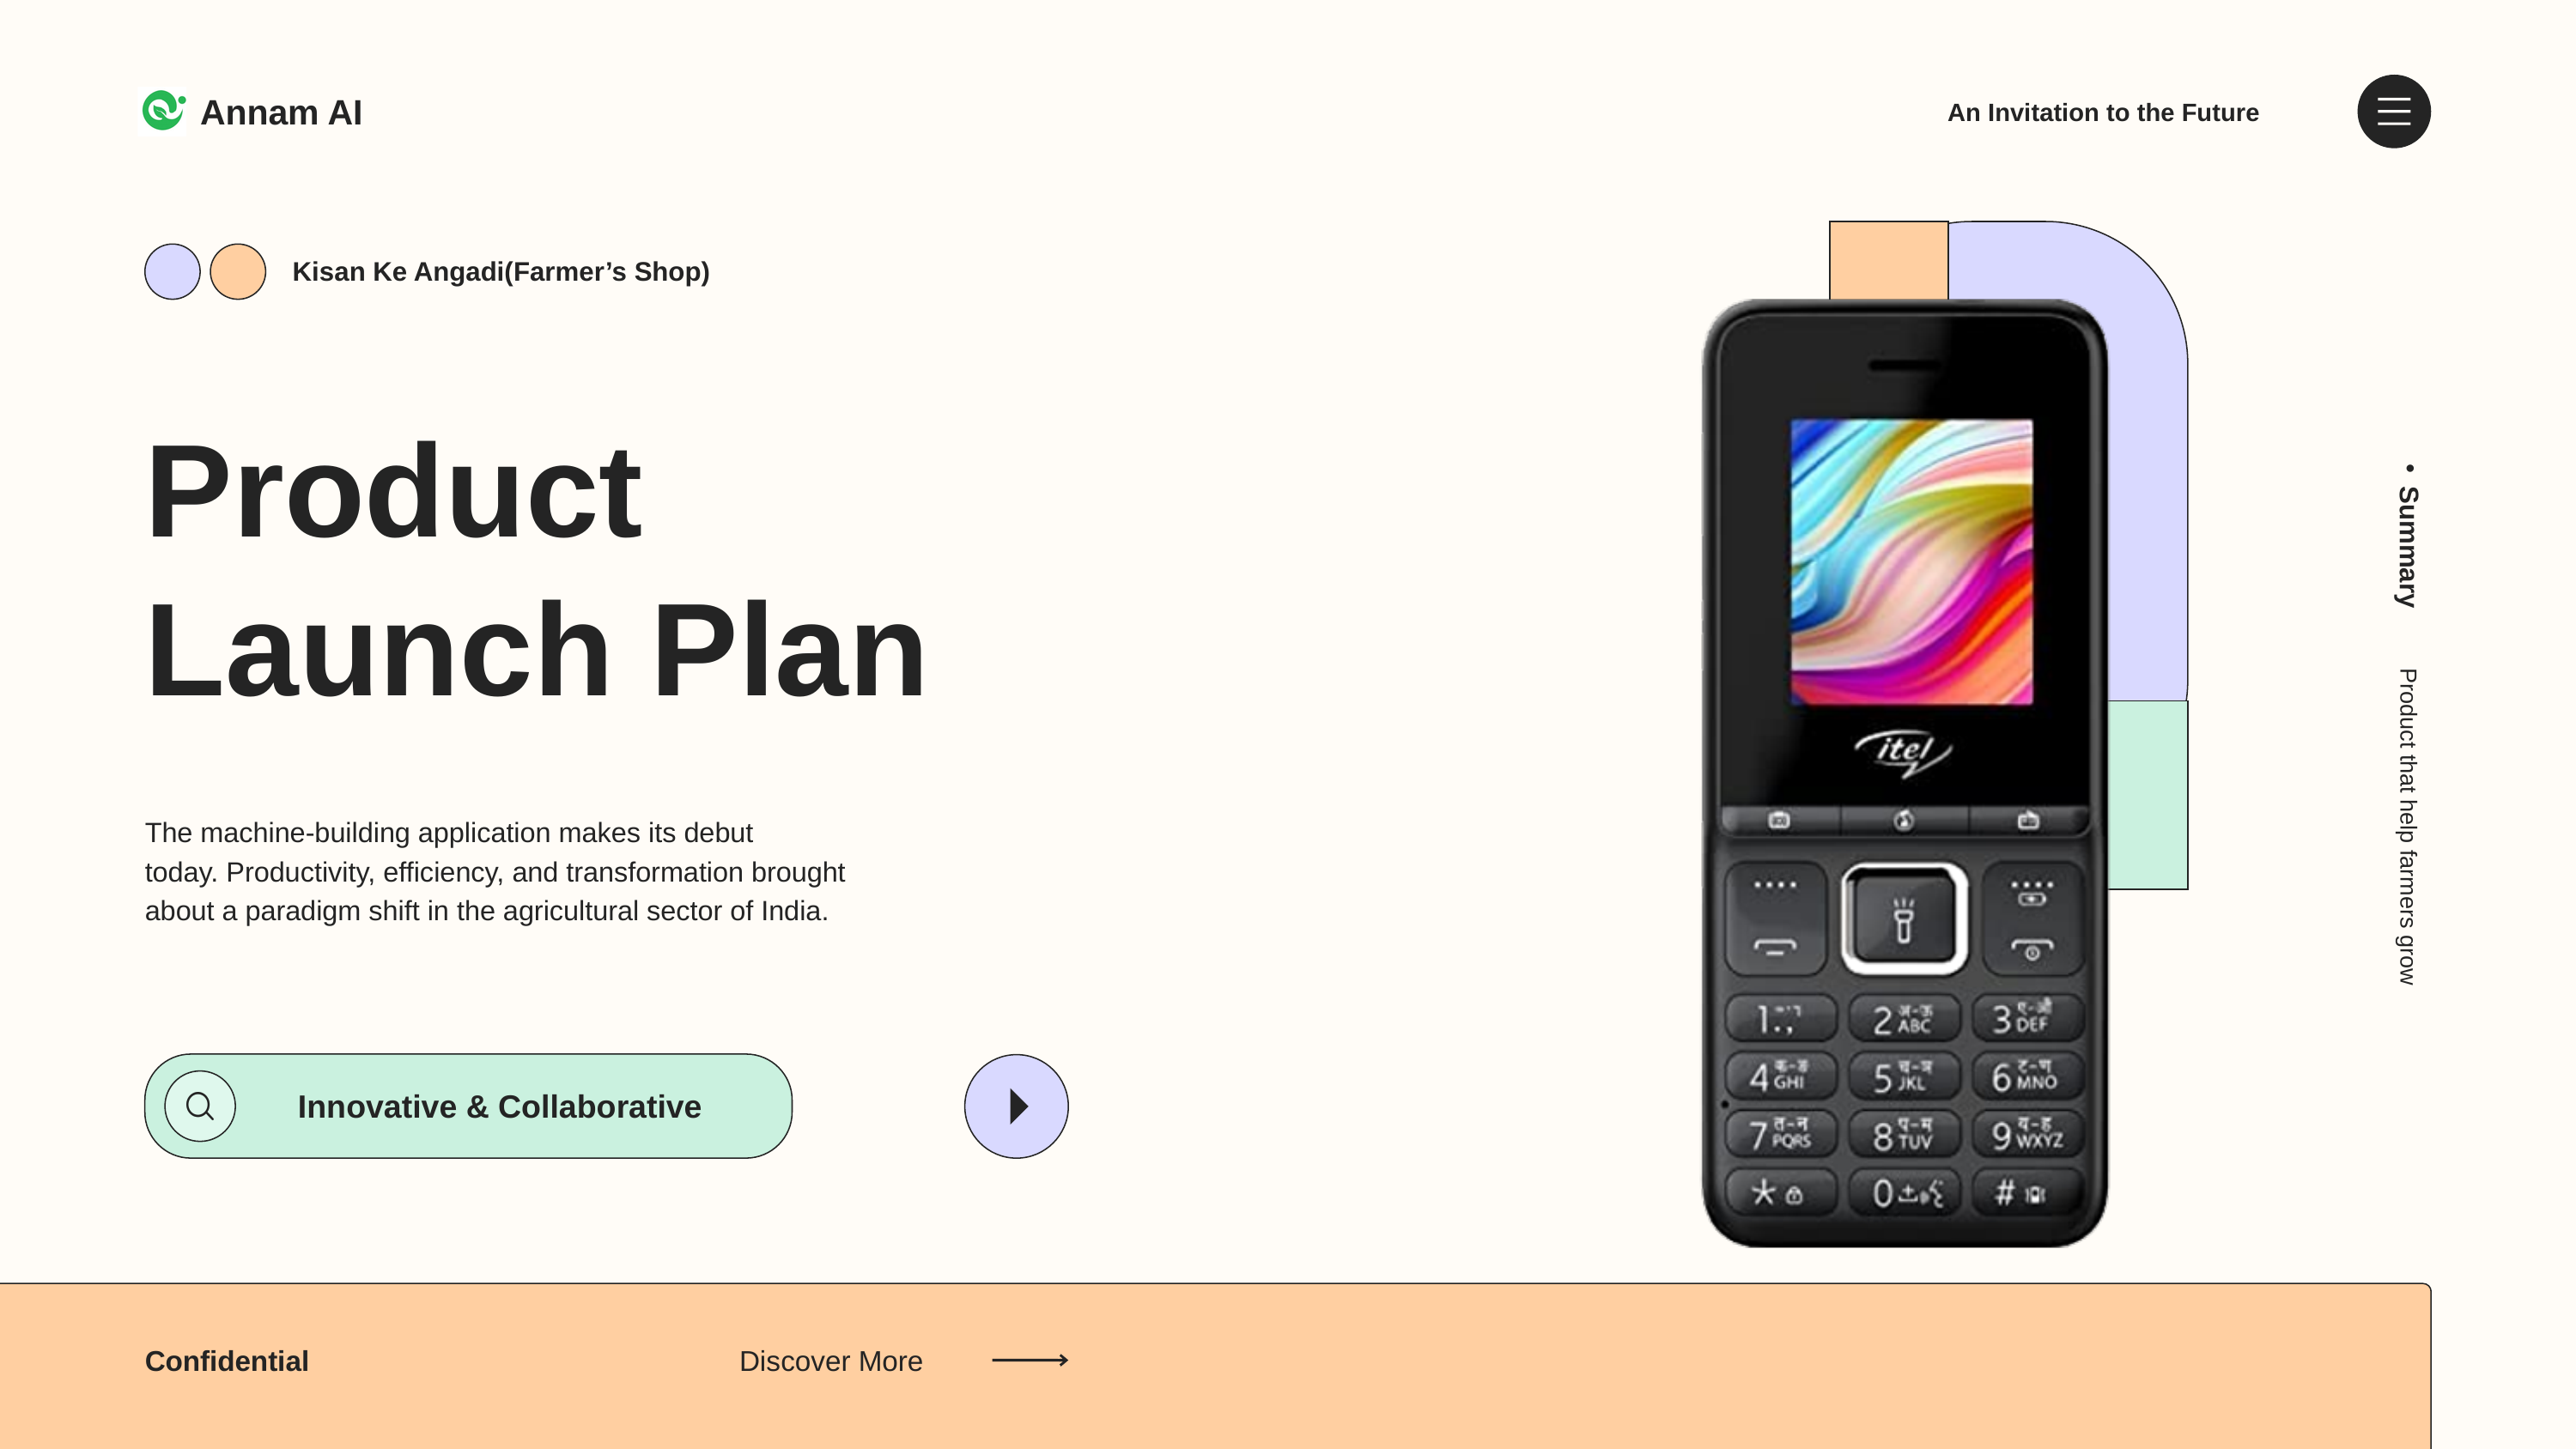

Annam AI

An Invitation to the Future

Kisan Ke Angadi(Farmer’s Shop)

Product
Launch Plan
Summary

Product that help farmers grow
The machine-building application makes its debut
today. Productivity, efficiency, and transformation brought
about a paradigm shift in the agricultural sector of India.

Innovative & Collaborative

Confidential
Discover More